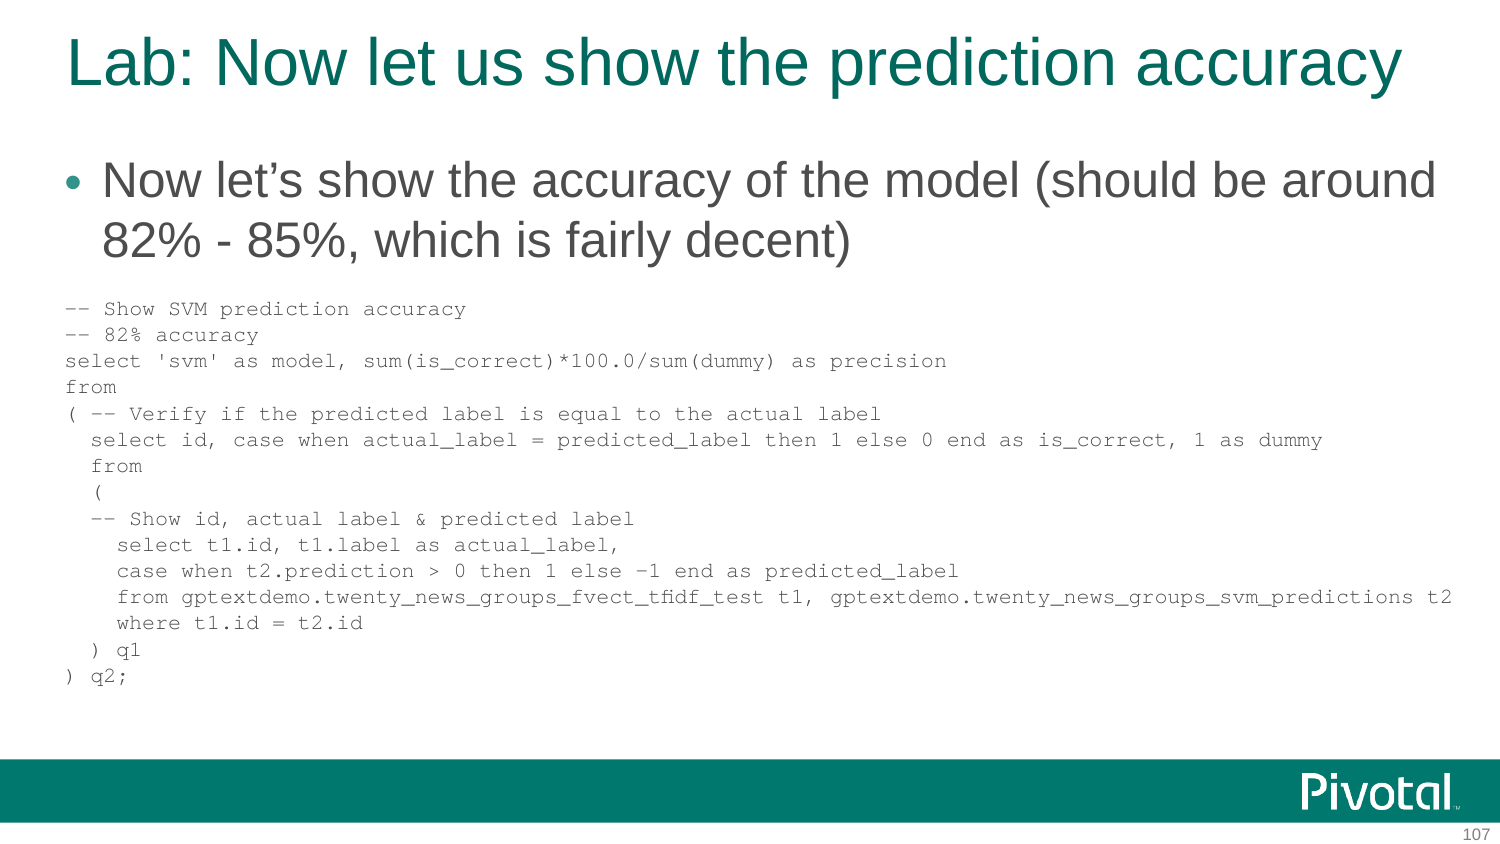

# Lab: Now let us show the prediction accuracy
Now let’s show the accuracy of the model (should be around 82% - 85%, which is fairly decent)

-- Show SVM prediction accuracy
-- 82% accuracy
select 'svm' as model, sum(is_correct)*100.0/sum(dummy) as precision
from
( -- Verify if the predicted label is equal to the actual label
  select id, case when actual_label = predicted_label then 1 else 0 end as is_correct, 1 as dummy
  from
  (
  -- Show id, actual label & predicted label
    select t1.id, t1.label as actual_label,
    case when t2.prediction > 0 then 1 else -1 end as predicted_label
    from gptextdemo.twenty_news_groups_fvect_tfidf_test t1, gptextdemo.twenty_news_groups_svm_predictions t2
    where t1.id = t2.id
  ) q1
) q2;